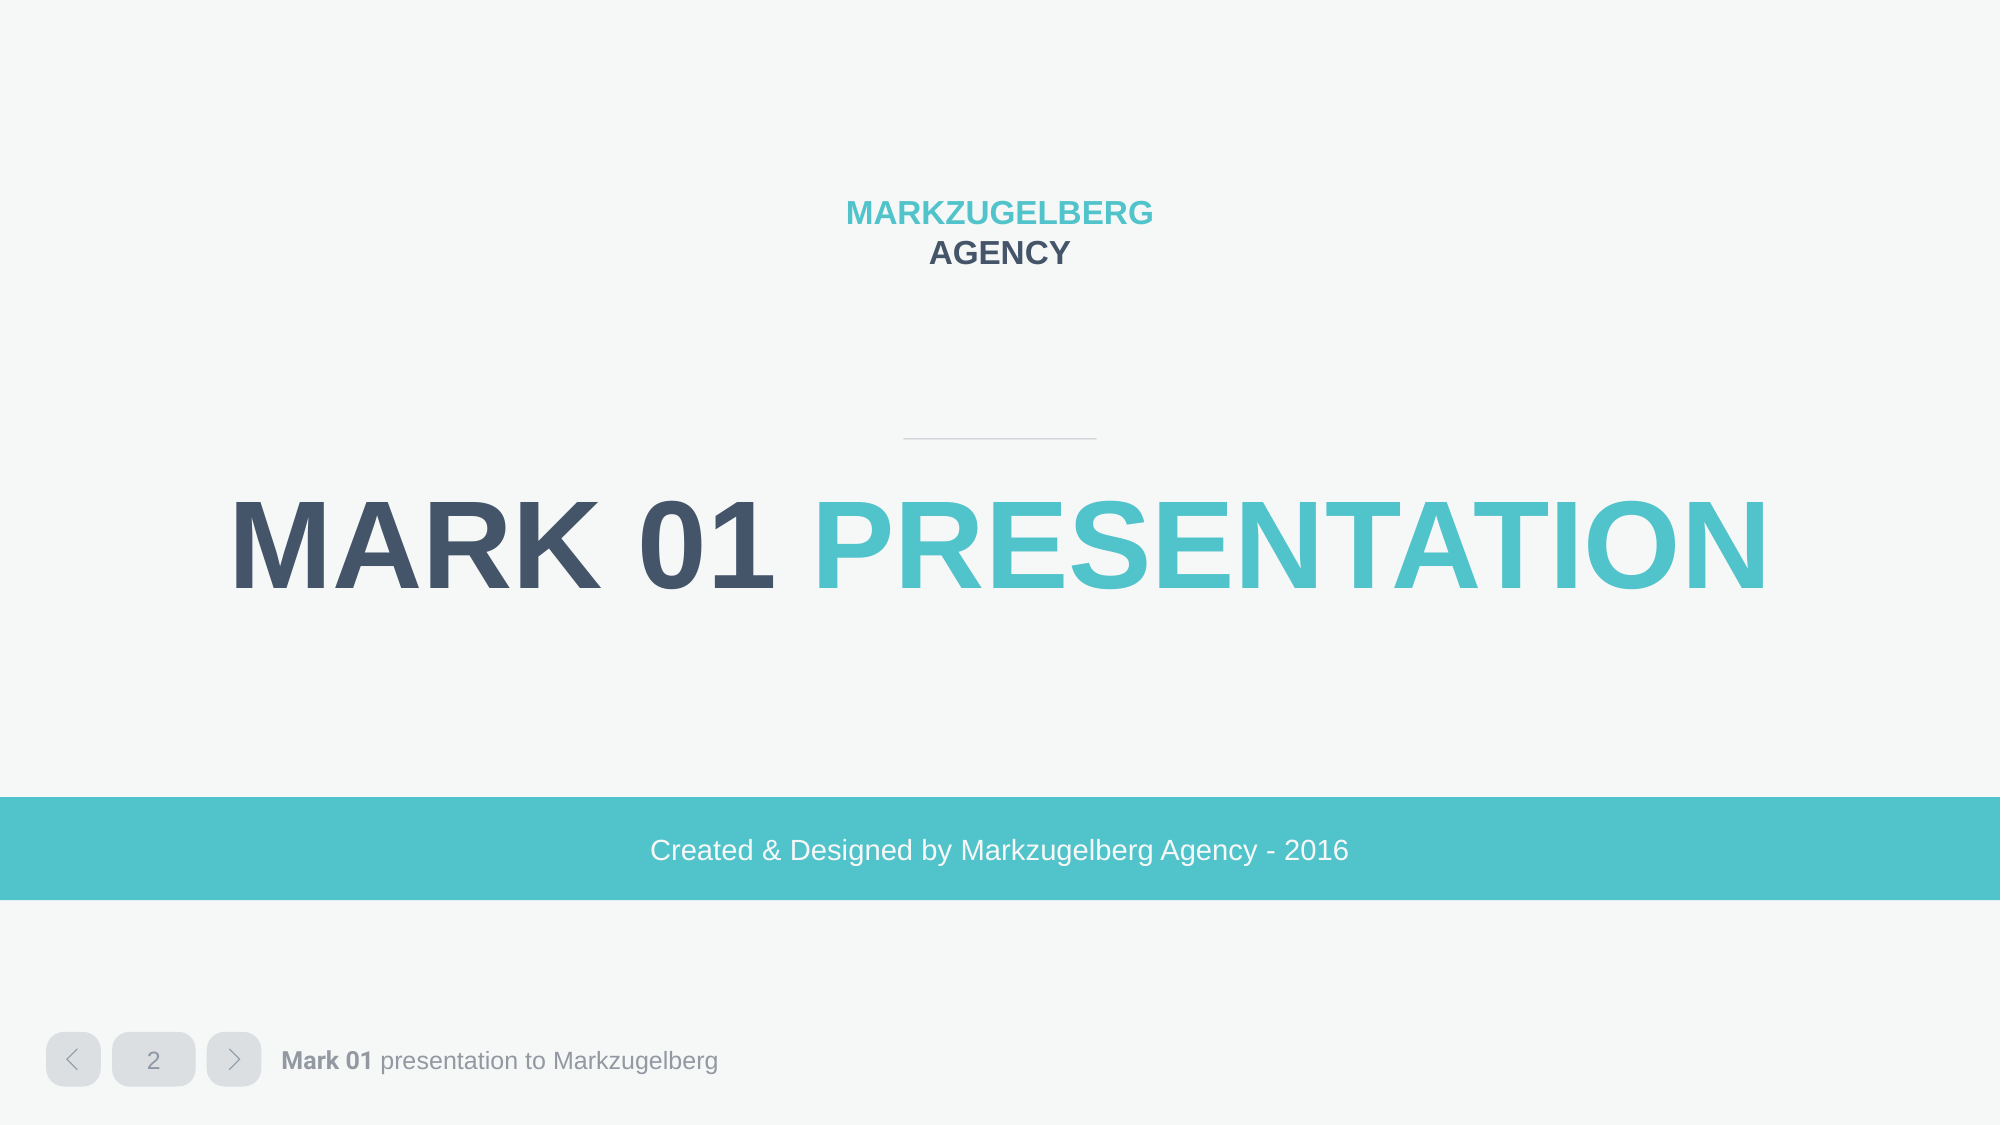

MARKZUGELBERG
AGENCY
MARK 01 PRESENTATION
Created & Designed by Markzugelberg Agency - 2016